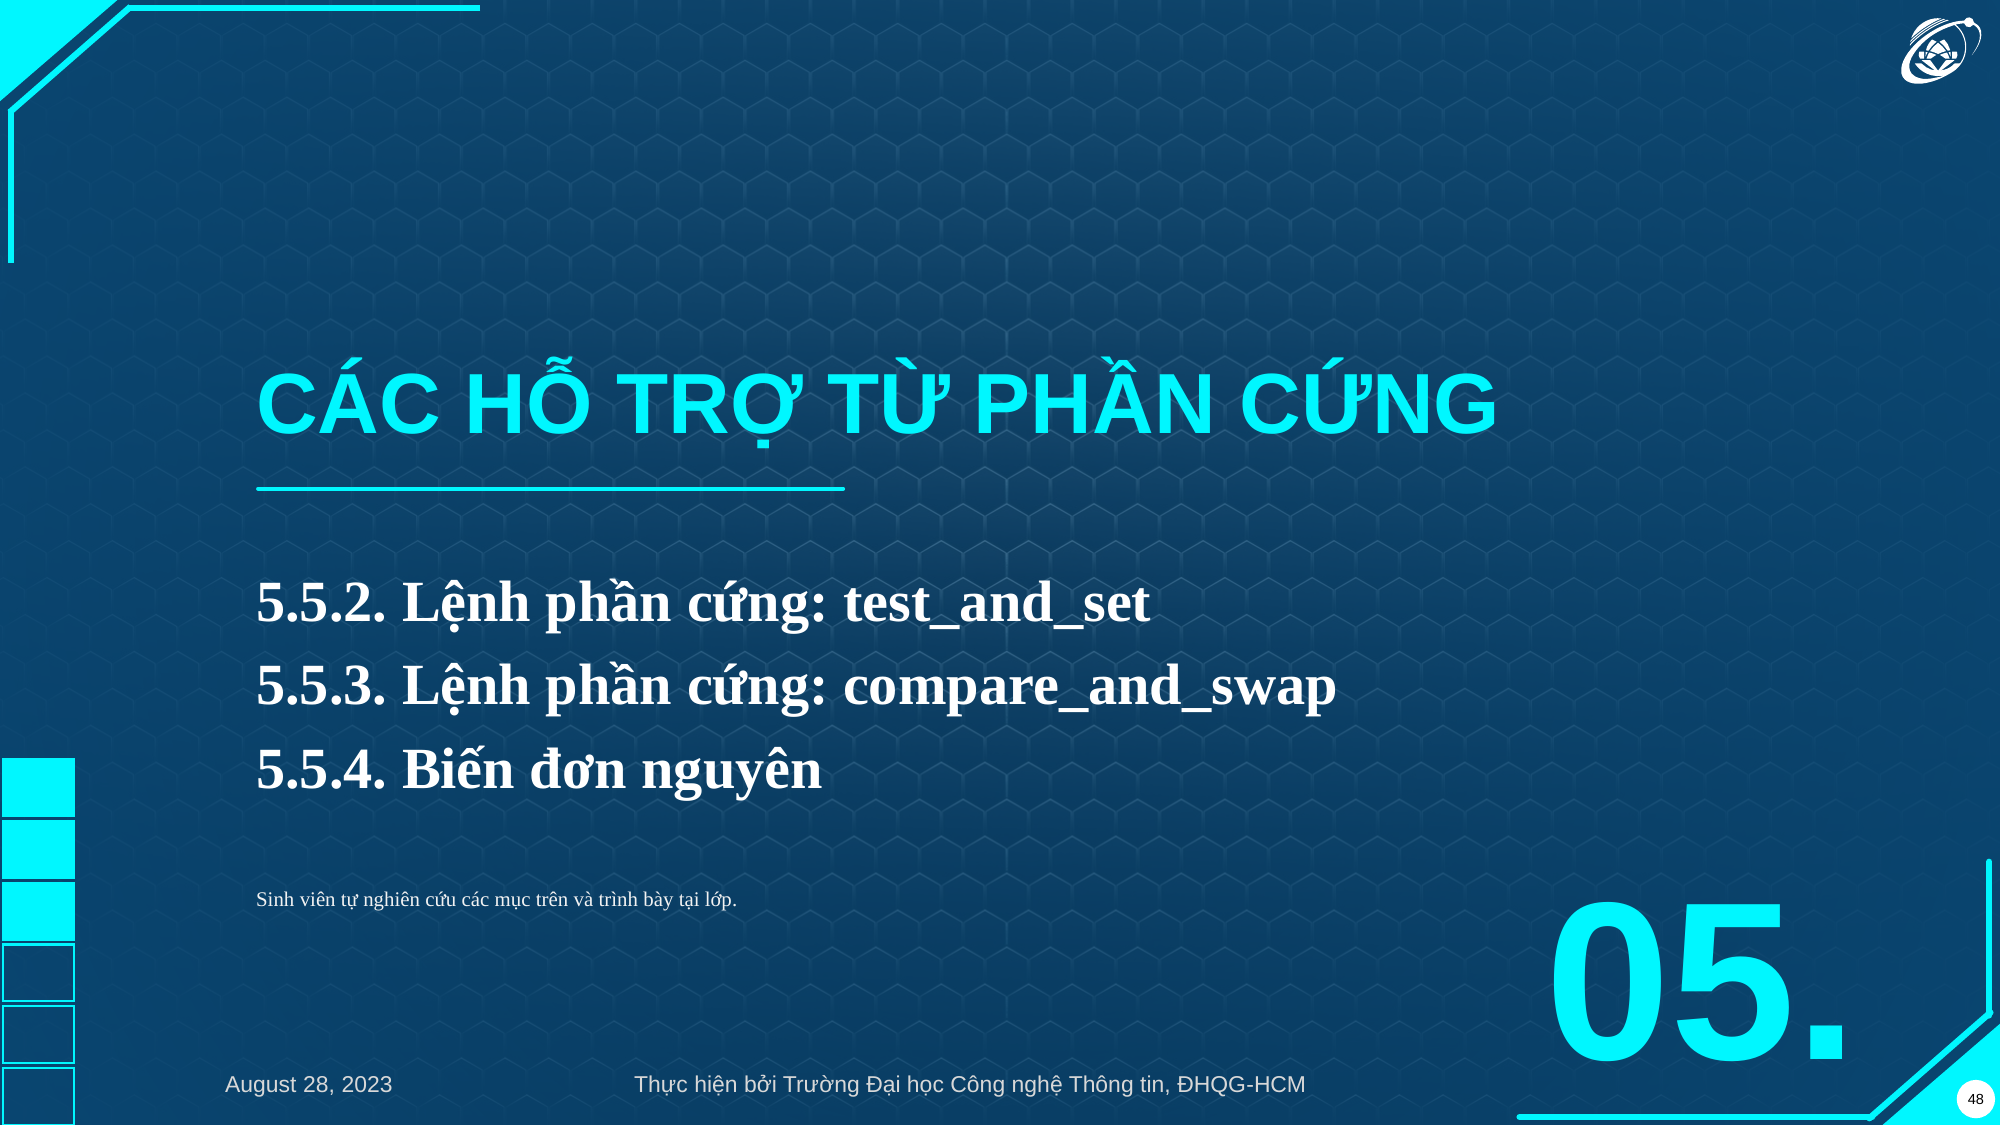

CÁC HỖ TRỢ TỪ PHẦN CỨNG
5.5.2. Lệnh phần cứng: test_and_set
5.5.3. Lệnh phần cứng: compare_and_swap
5.5.4. Biến đơn nguyên
Sinh viên tự nghiên cứu các mục trên và trình bày tại lớp.
05.
August 28, 2023
Thực hiện bởi Trường Đại học Công nghệ Thông tin, ĐHQG-HCM
48